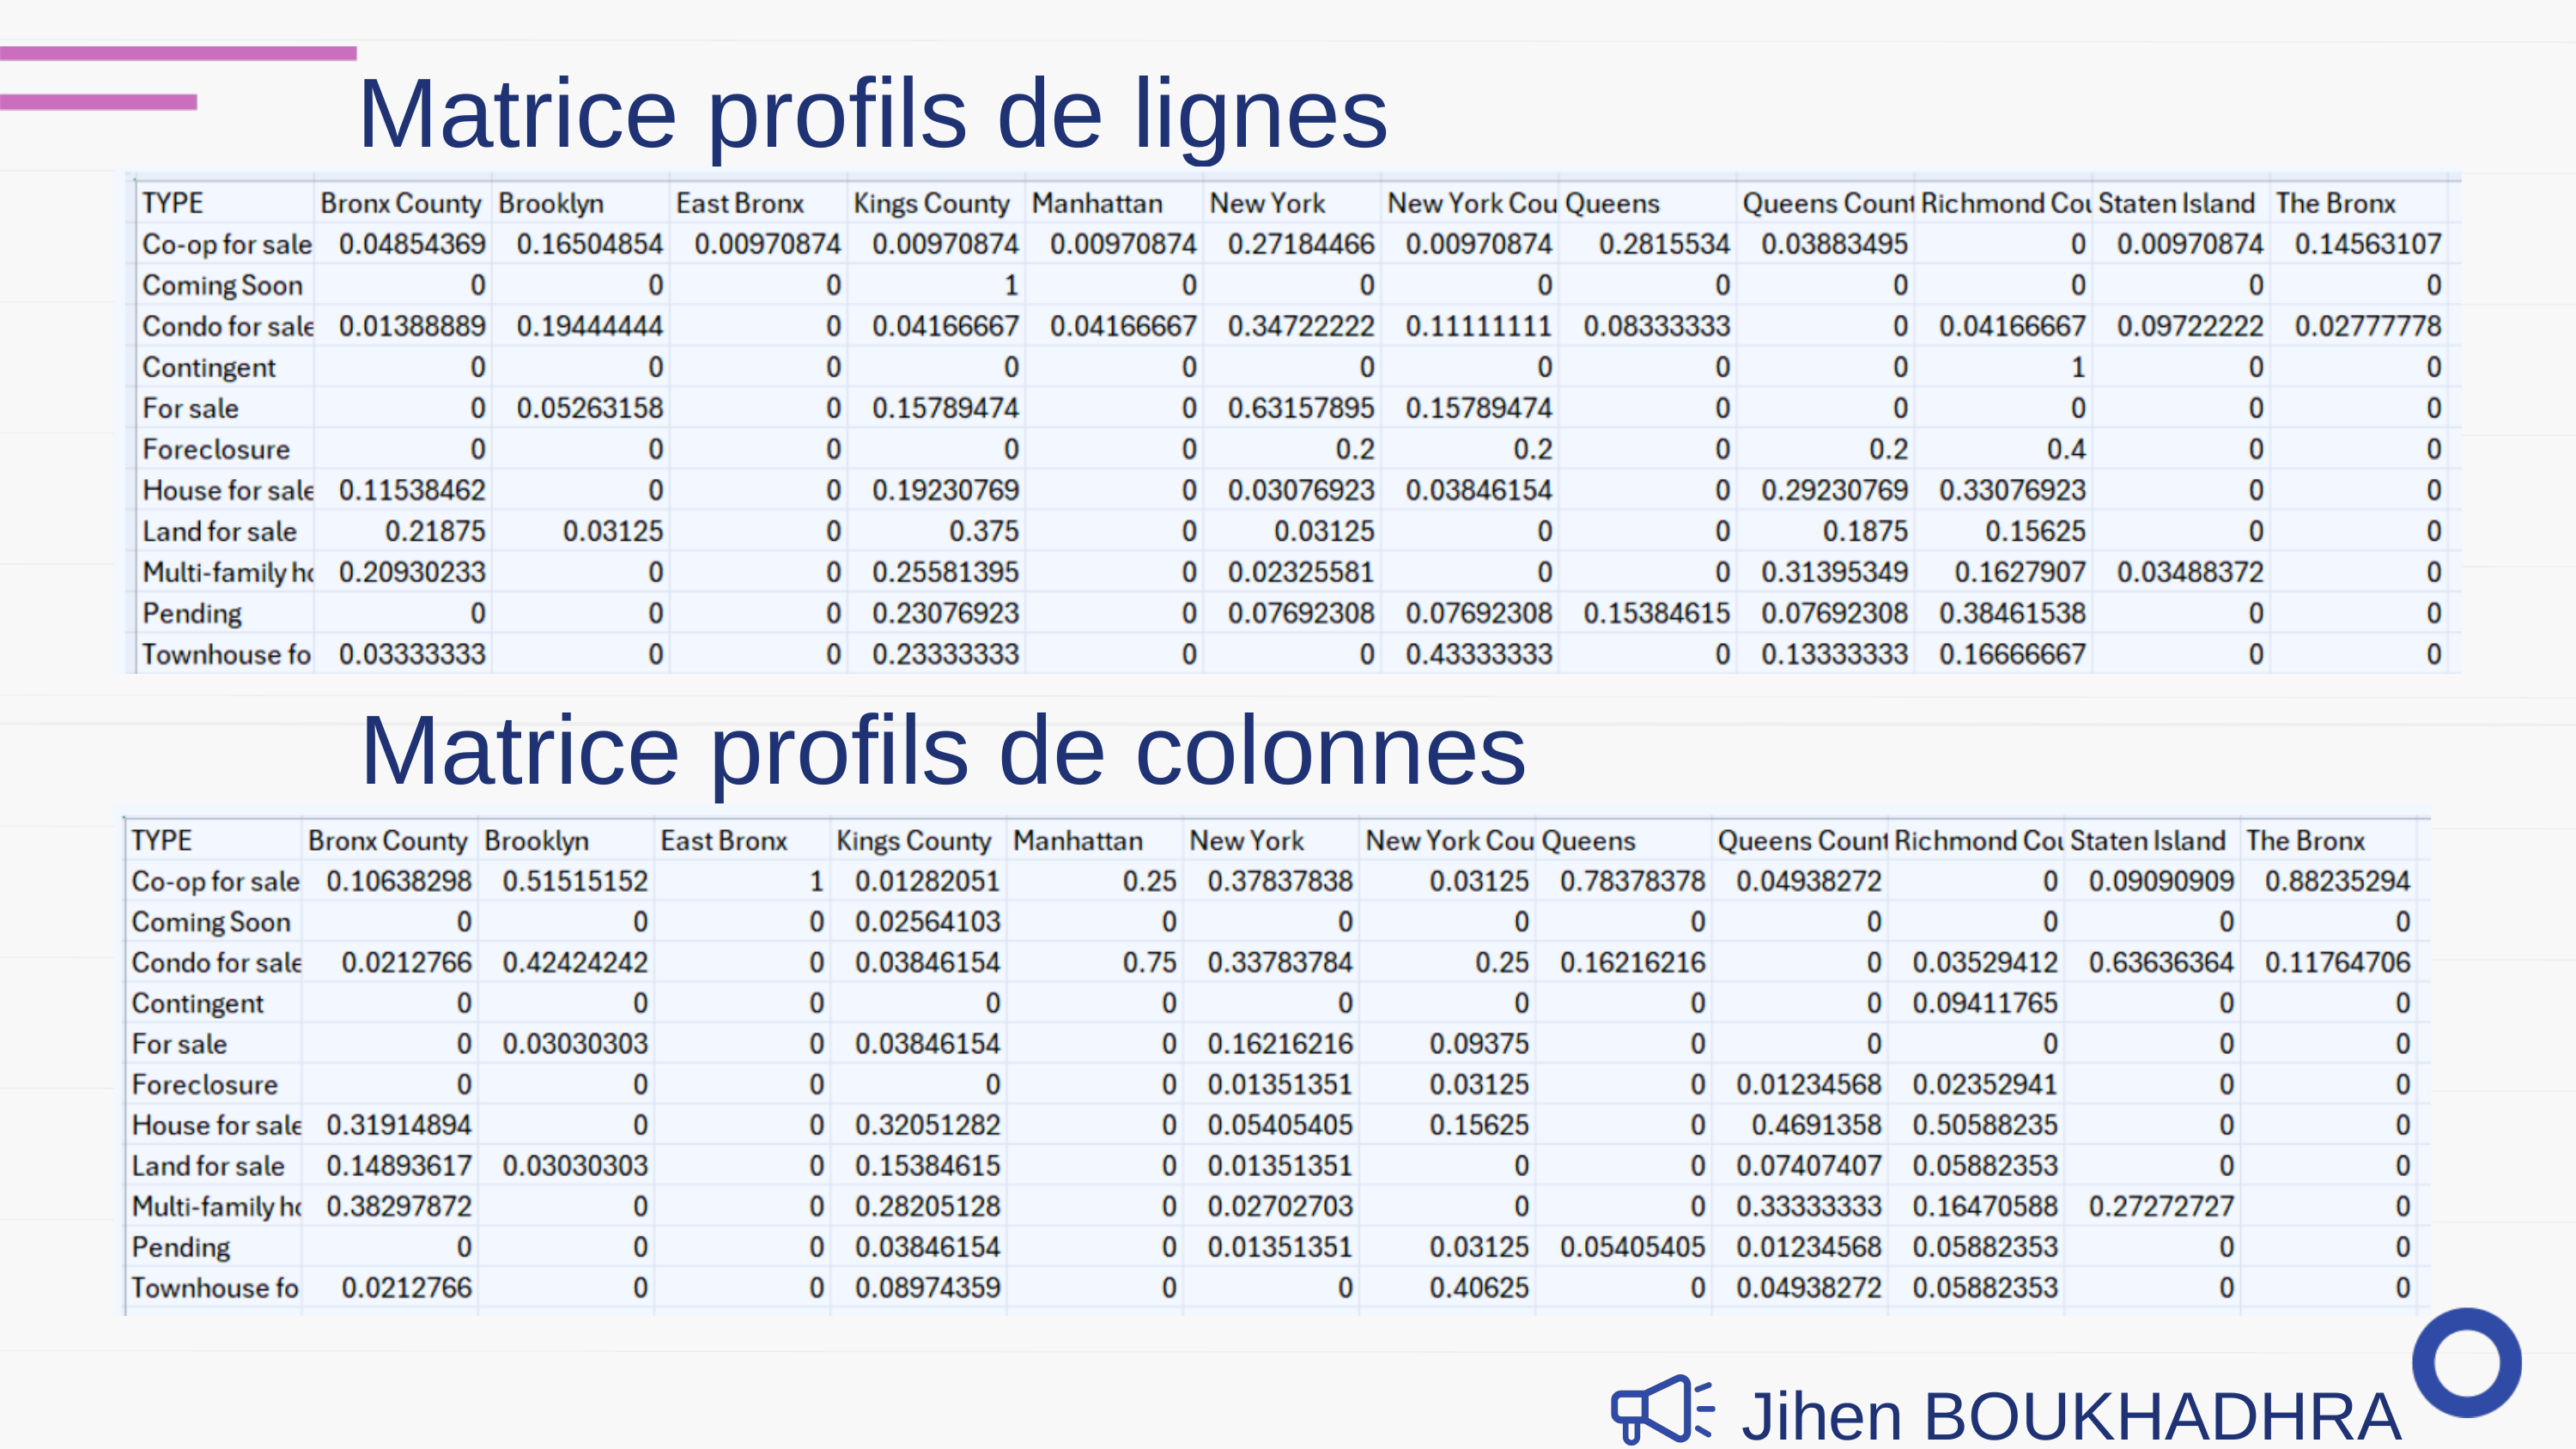

Matrice profils de lignes

Matrice profils de colonnes

Jihen BOUKHADHRA